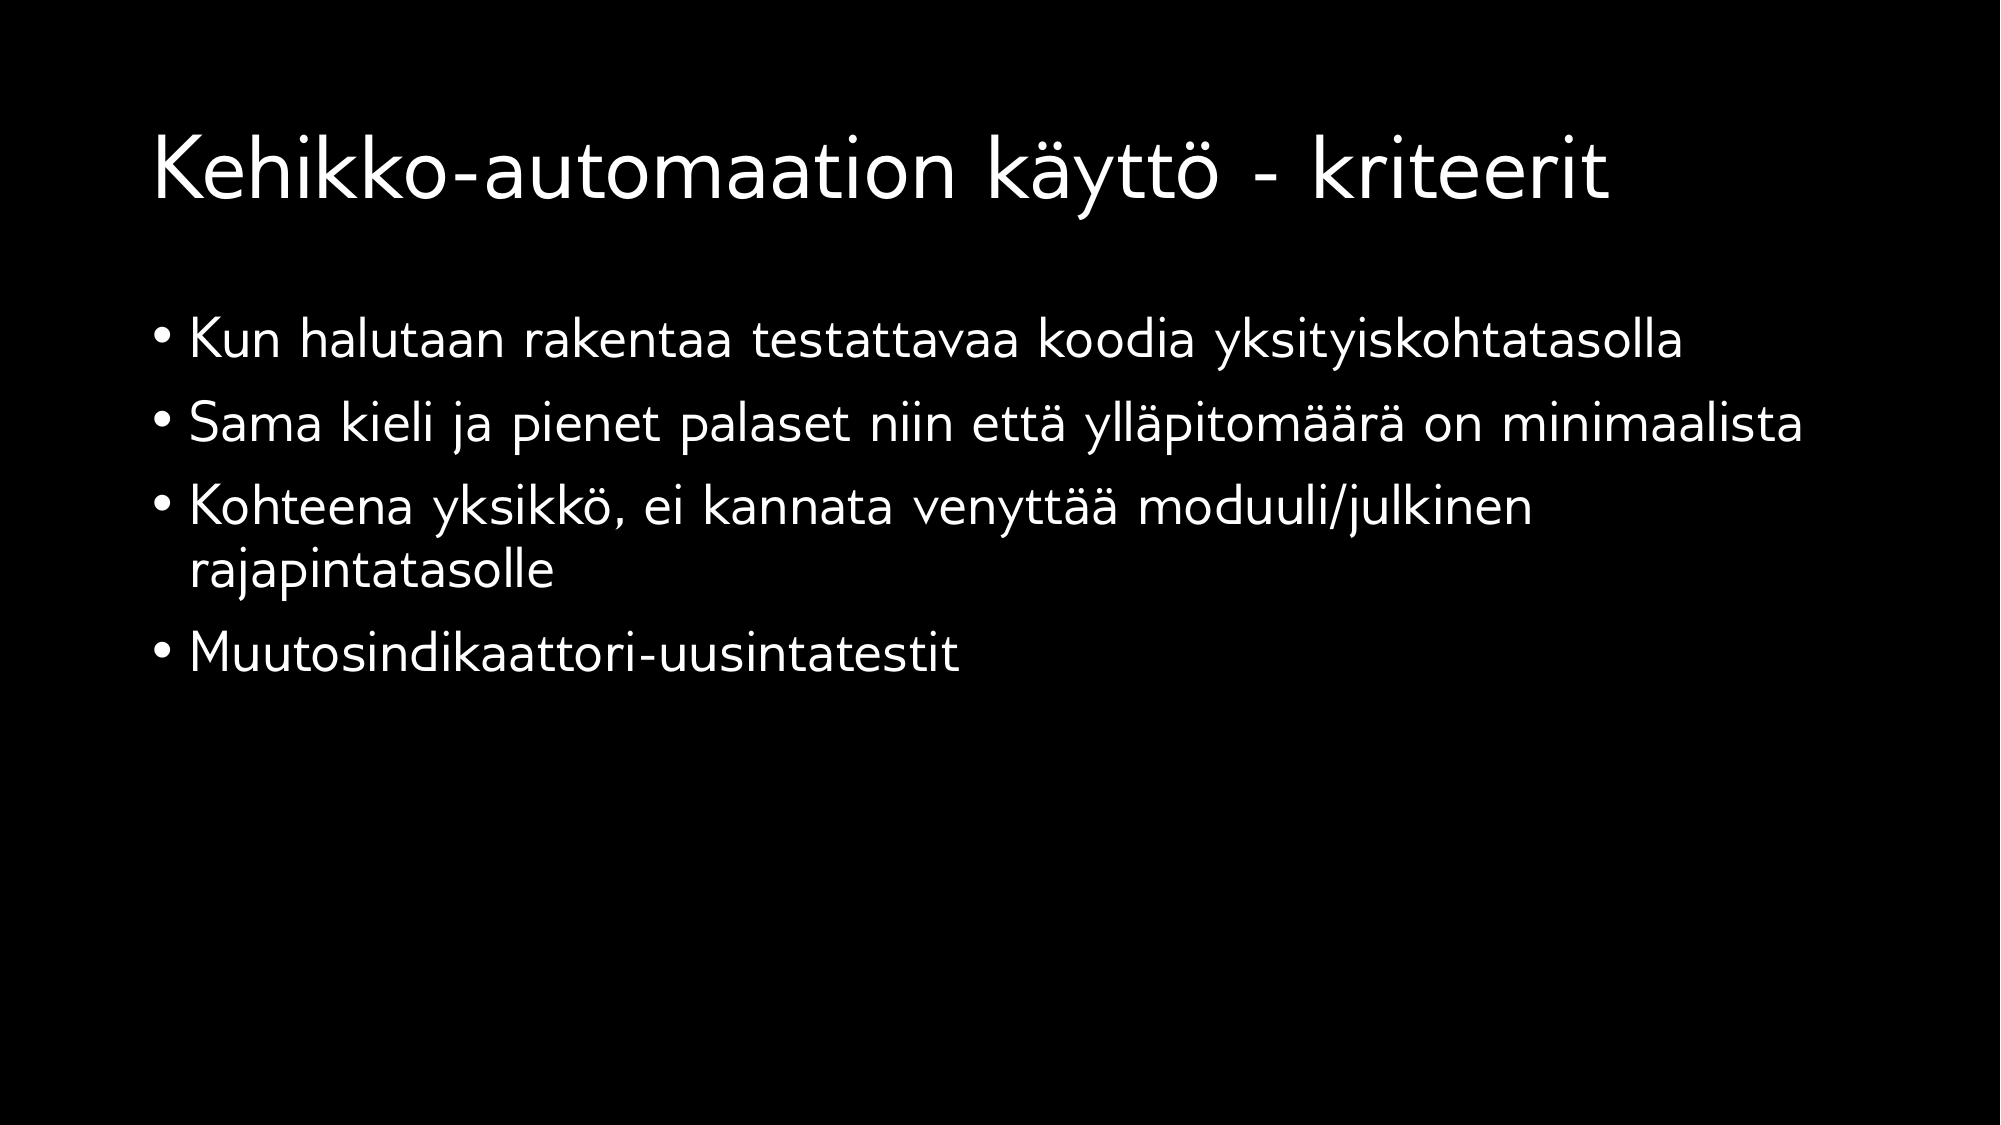

# Kehikko-automaation käyttö - kriteerit
Kun halutaan rakentaa testattavaa koodia yksityiskohtatasolla
Sama kieli ja pienet palaset niin että ylläpitomäärä on minimaalista
Kohteena yksikkö, ei kannata venyttää moduuli/julkinen rajapintatasolle
Muutosindikaattori-uusintatestit